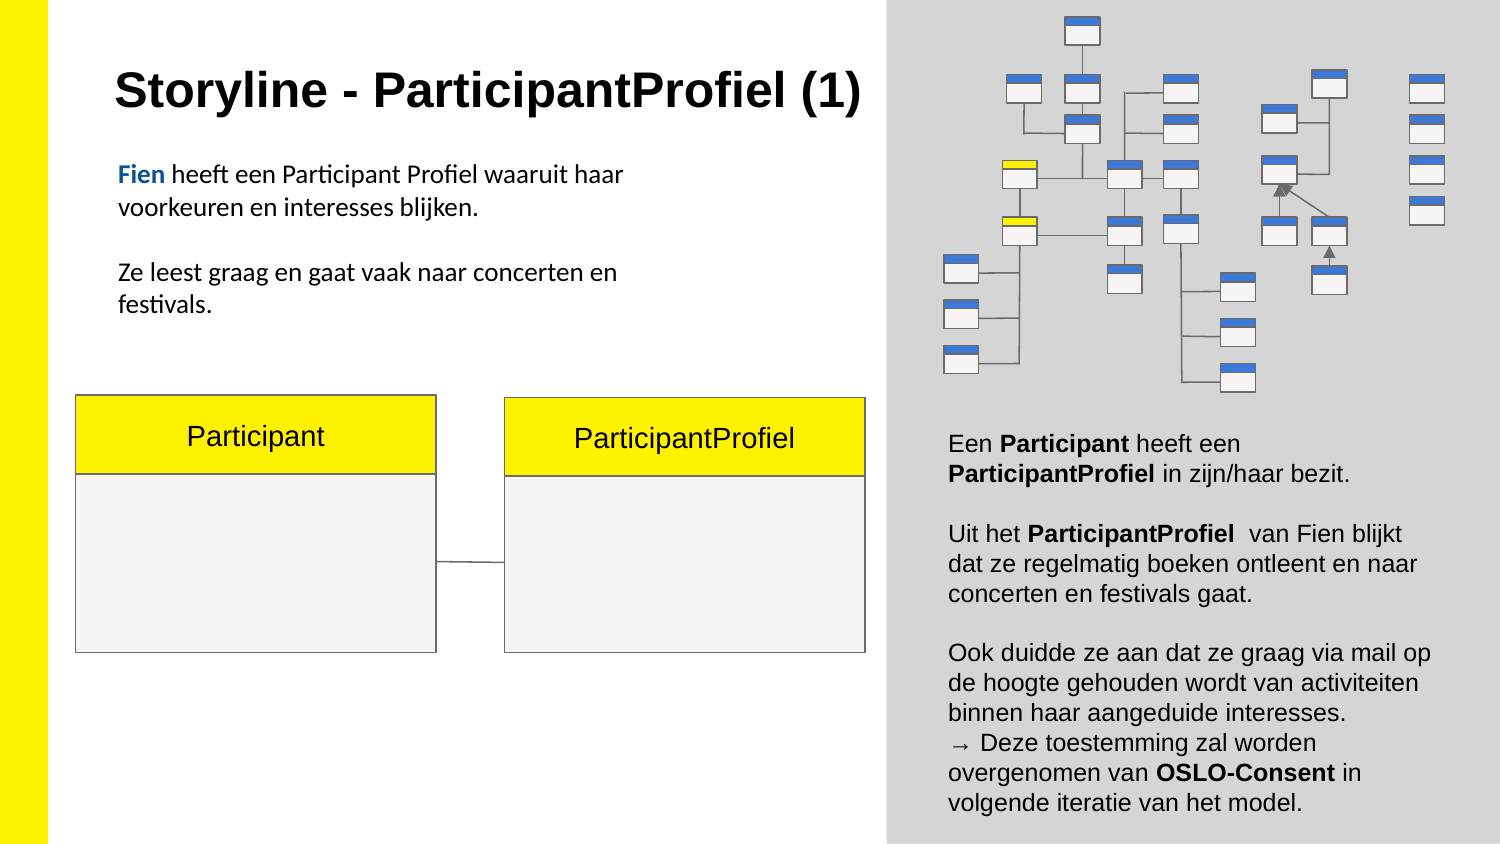

Storyline - ParticipantProfiel (1)

Fien heeft een Participant Profiel waaruit haar voorkeuren en interesses blijken.

Ze leest graag en gaat vaak naar concerten en festivals.

Participant
ParticipantProfiel
Een Participant heeft een ParticipantProfiel in zijn/haar bezit.

Uit het ParticipantProfiel  van Fien blijkt dat ze regelmatig boeken ontleent en naar concerten en festivals gaat.

Ook duidde ze aan dat ze graag via mail op de hoogte gehouden wordt van activiteiten binnen haar aangeduide interesses.
→ Deze toestemming zal worden overgenomen van OSLO-Consent in volgende iteratie van het model.